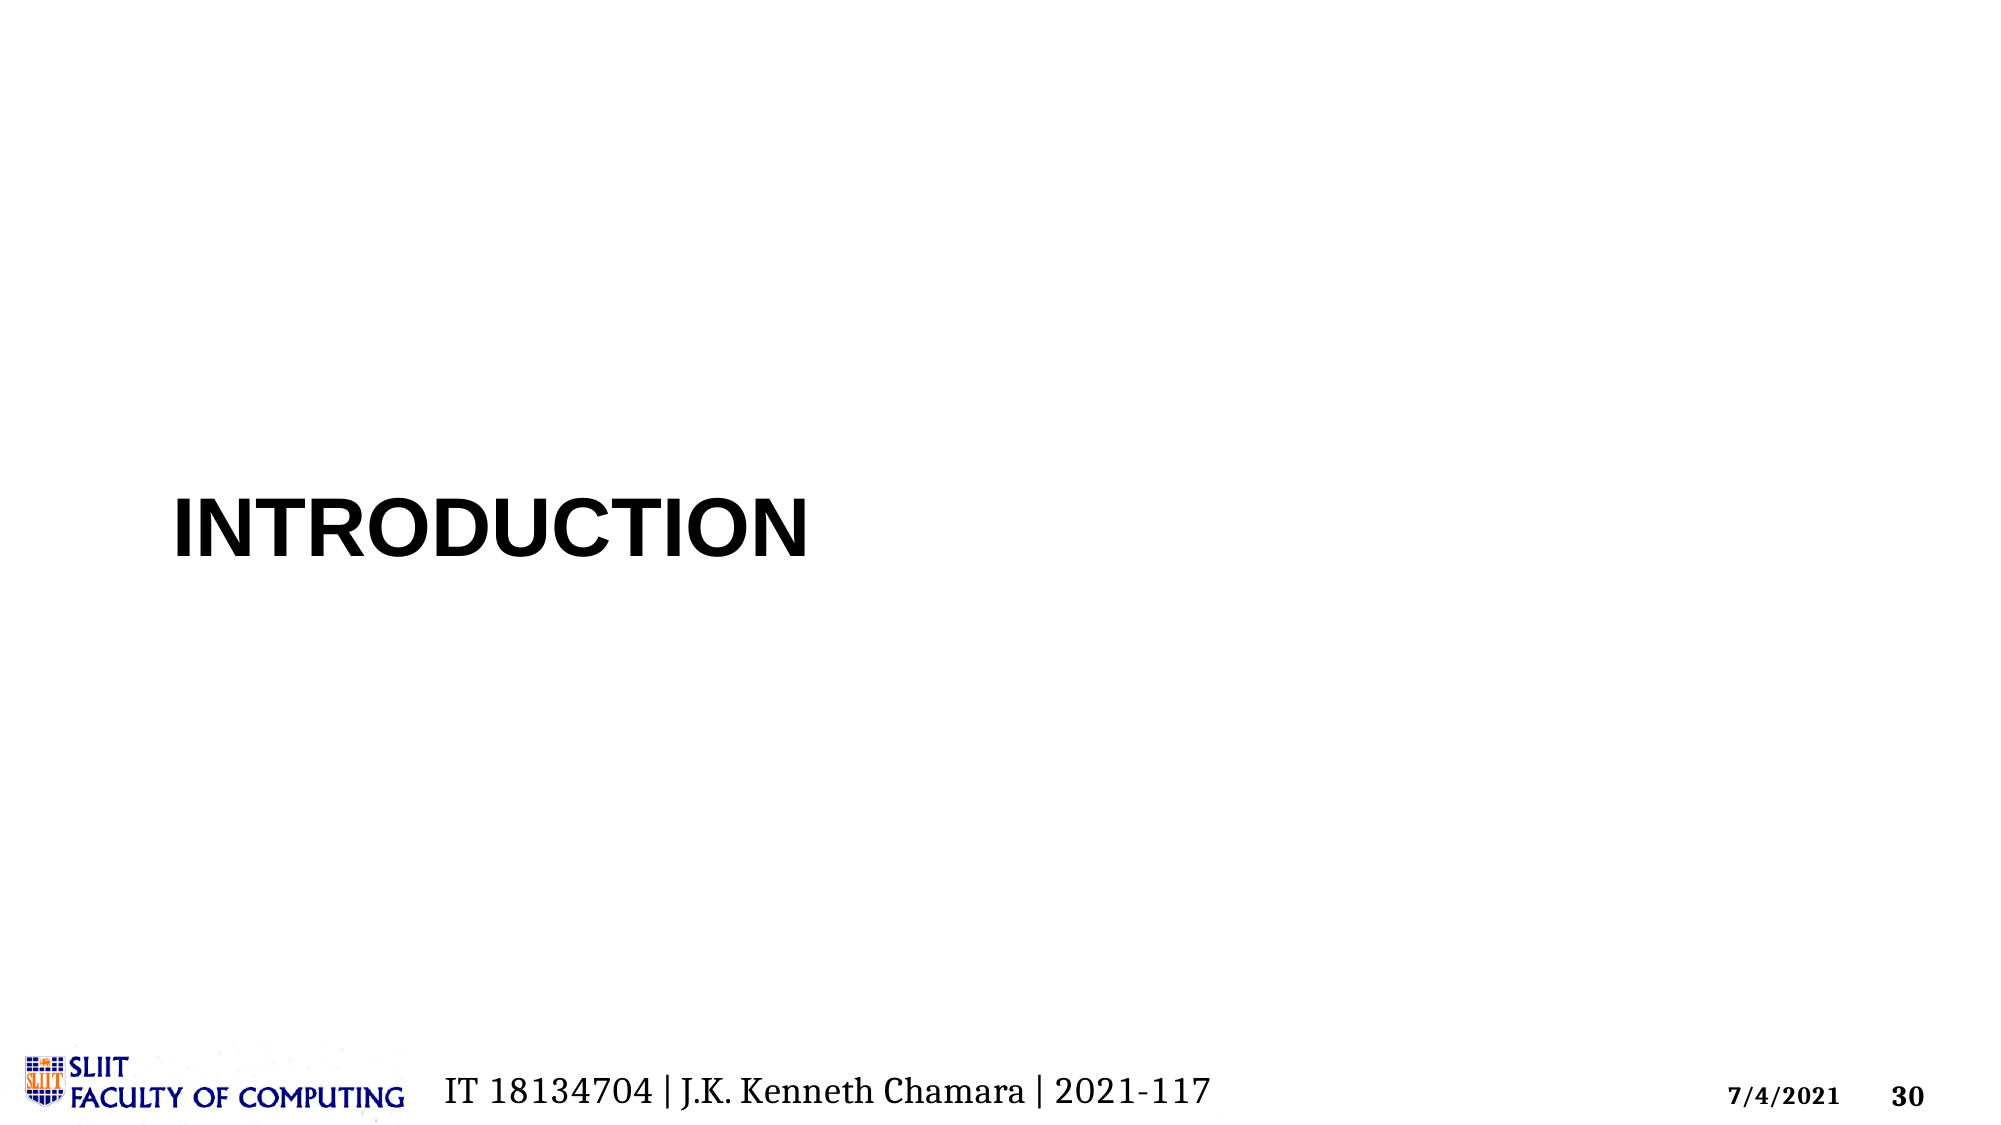

# Introduction
IT 18134704 | J.K. Kenneth Chamara | 2021-117